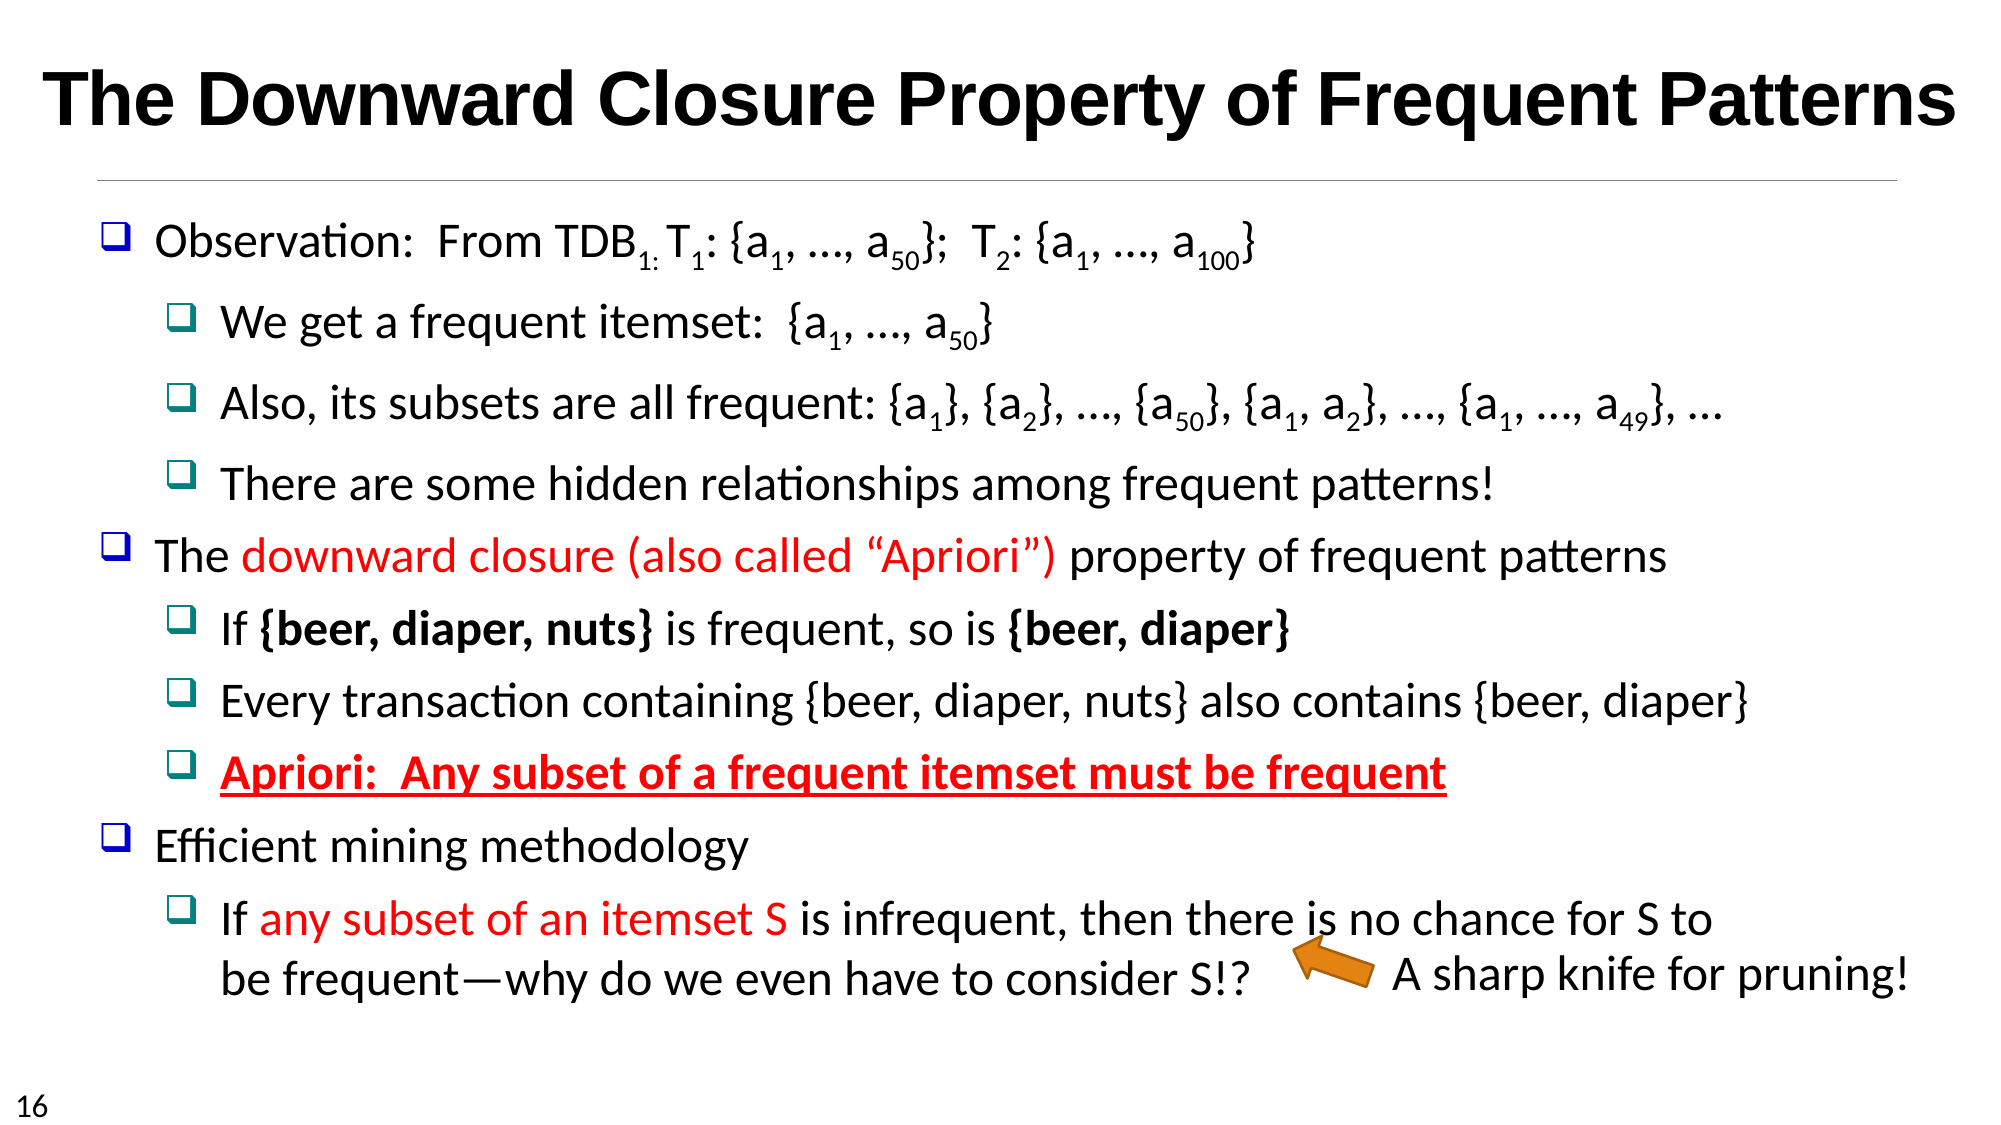

# The Downward Closure Property of Frequent Patterns
Observation:  From TDB1: T1: {a1, …, a50};  T2: {a1, …, a100}
We get a frequent itemset:  {a1, …, a50}
Also, its subsets are all frequent: {a1}, {a2}, …, {a50}, {a1, a2}, …, {a1, …, a49}, …
There are some hidden relationships among frequent patterns!
The downward closure (also called “Apriori”) property of frequent patterns
If {beer, diaper, nuts} is frequent, so is {beer, diaper}
Every transaction containing {beer, diaper, nuts} also contains {beer, diaper}
Apriori:  Any subset of a frequent itemset must be frequent
Efficient mining methodology
If any subset of an itemset S is infrequent, then there is no chance for S to be frequent—why do we even have to consider S!?

A sharp knife for pruning!